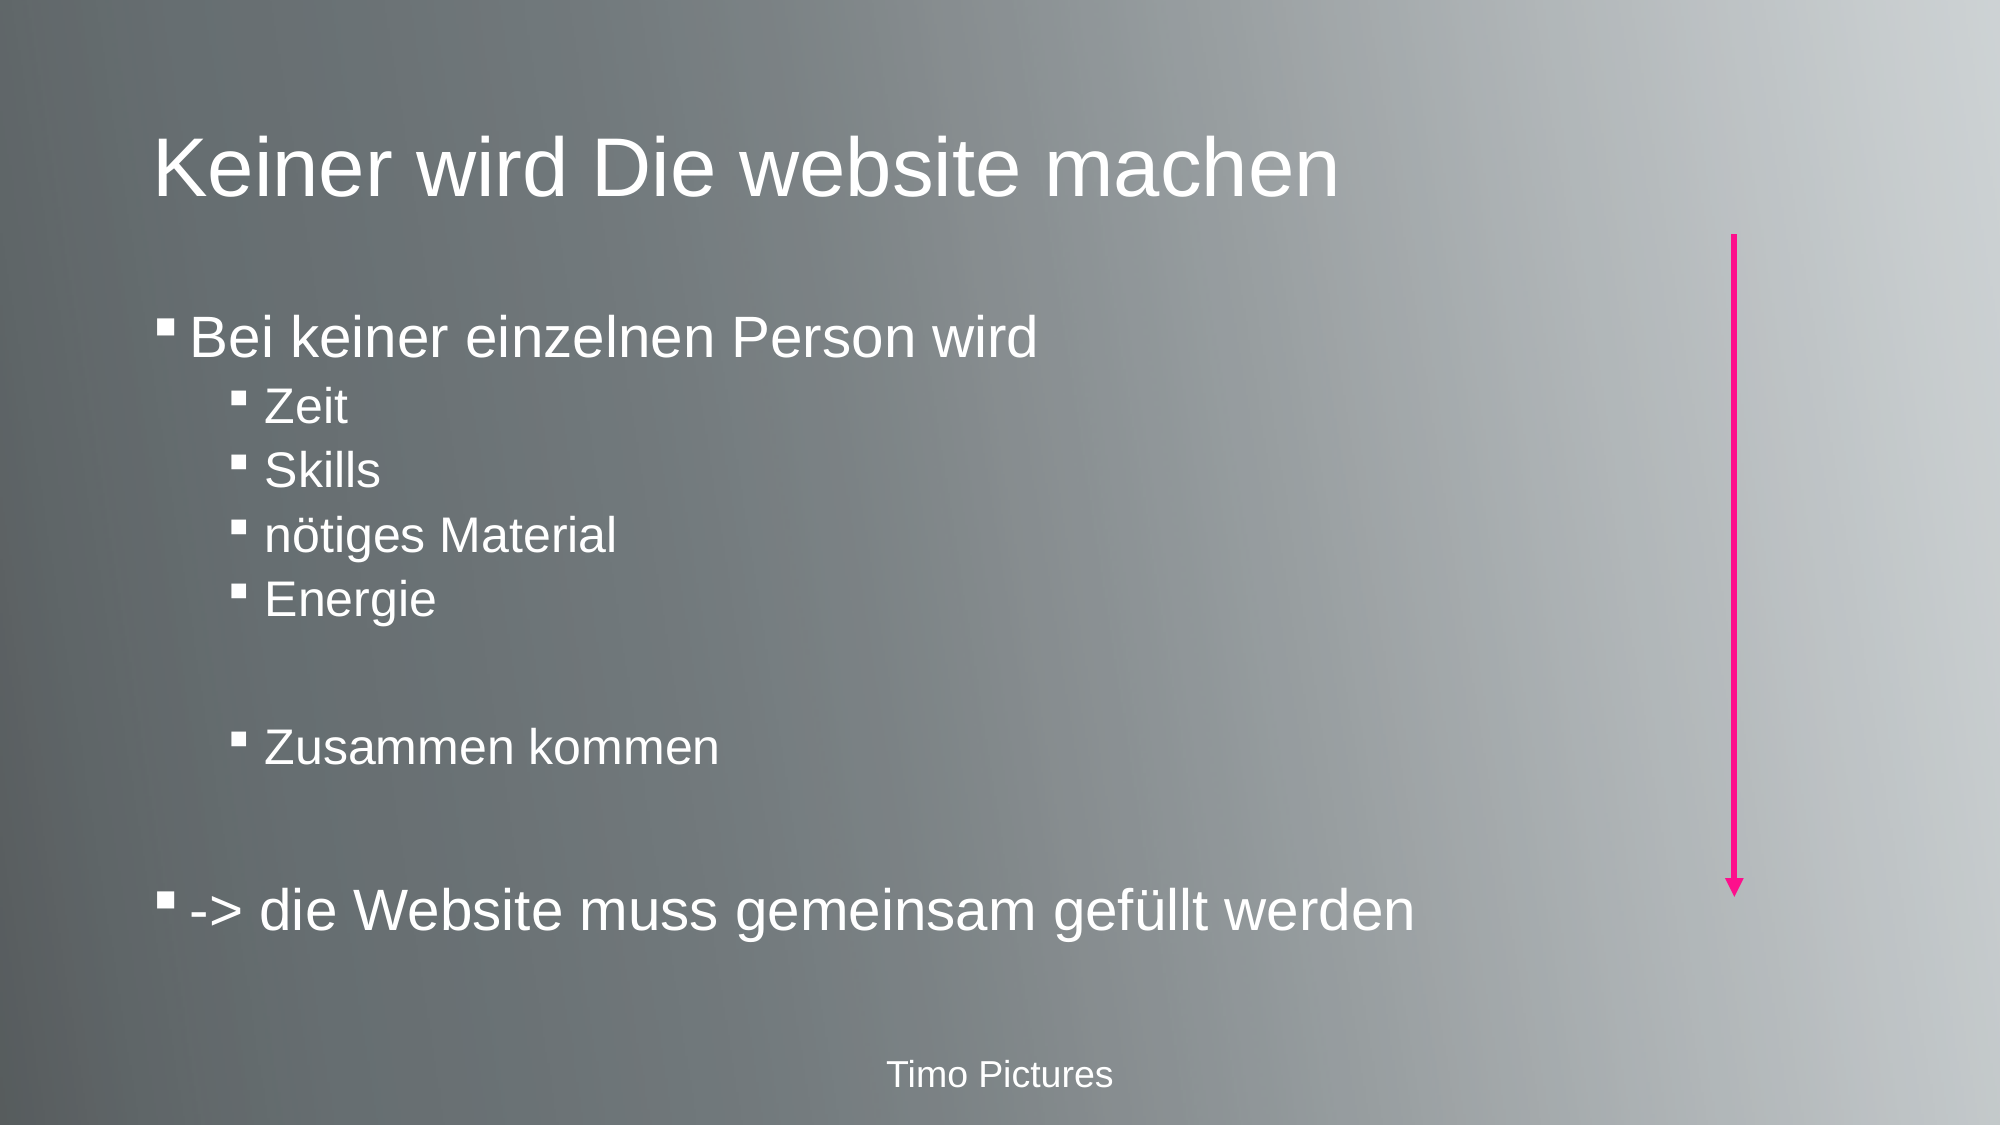

# Keiner wird Die website machen
Bei keiner einzelnen Person wird
Zeit
Skills
nötiges Material
Energie

Zusammen kommen

-> die Website muss gemeinsam gefüllt werden

Timo Pictures